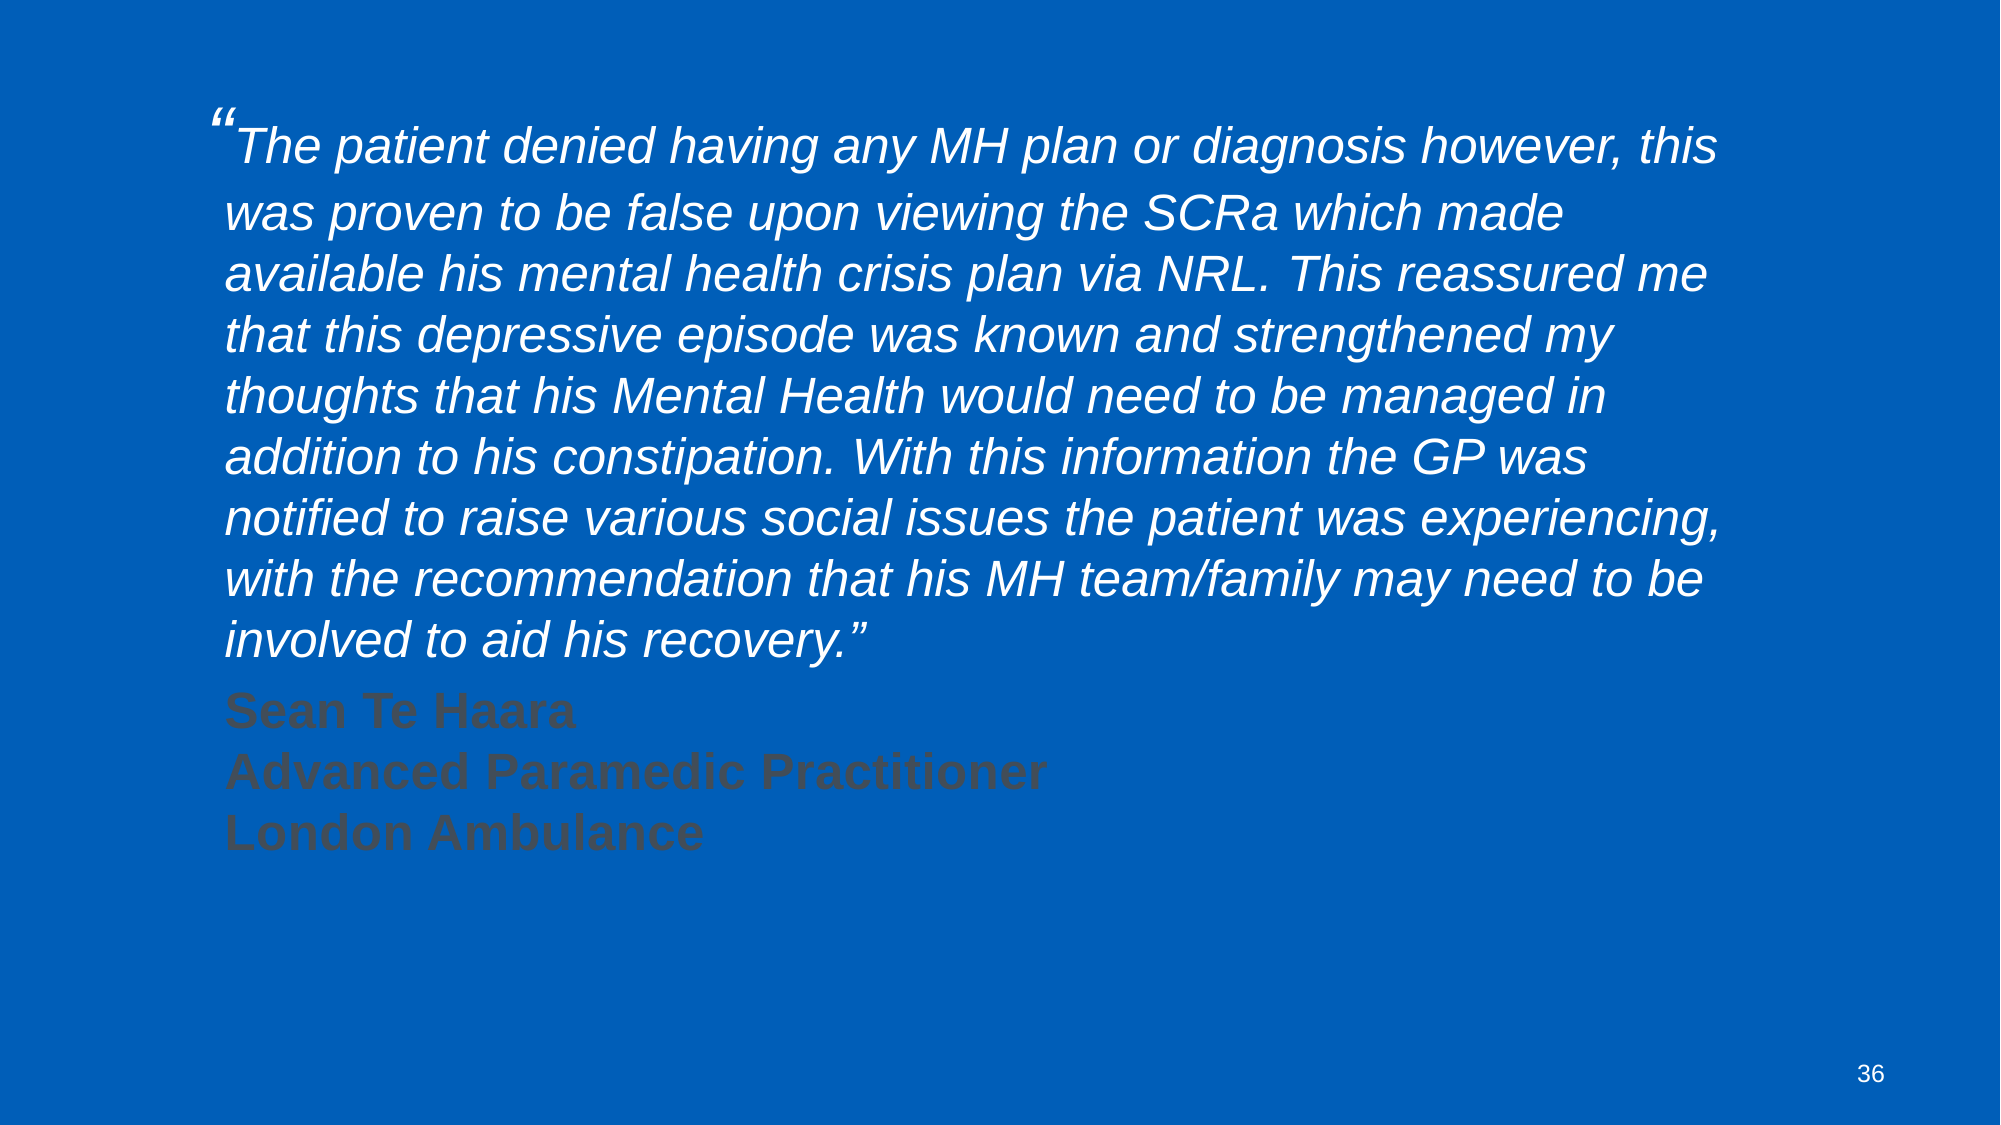

“The patient denied having any MH plan or diagnosis however, this was proven to be false upon viewing the SCRa which made available his mental health crisis plan via NRL. This reassured me that this depressive episode was known and strengthened my thoughts that his Mental Health would need to be managed in addition to his constipation. With this information the GP was notified to raise various social issues the patient was experiencing, with the recommendation that his MH team/family may need to be involved to aid his recovery.”
Sean Te Haara
Advanced Paramedic Practitioner
London Ambulance
36